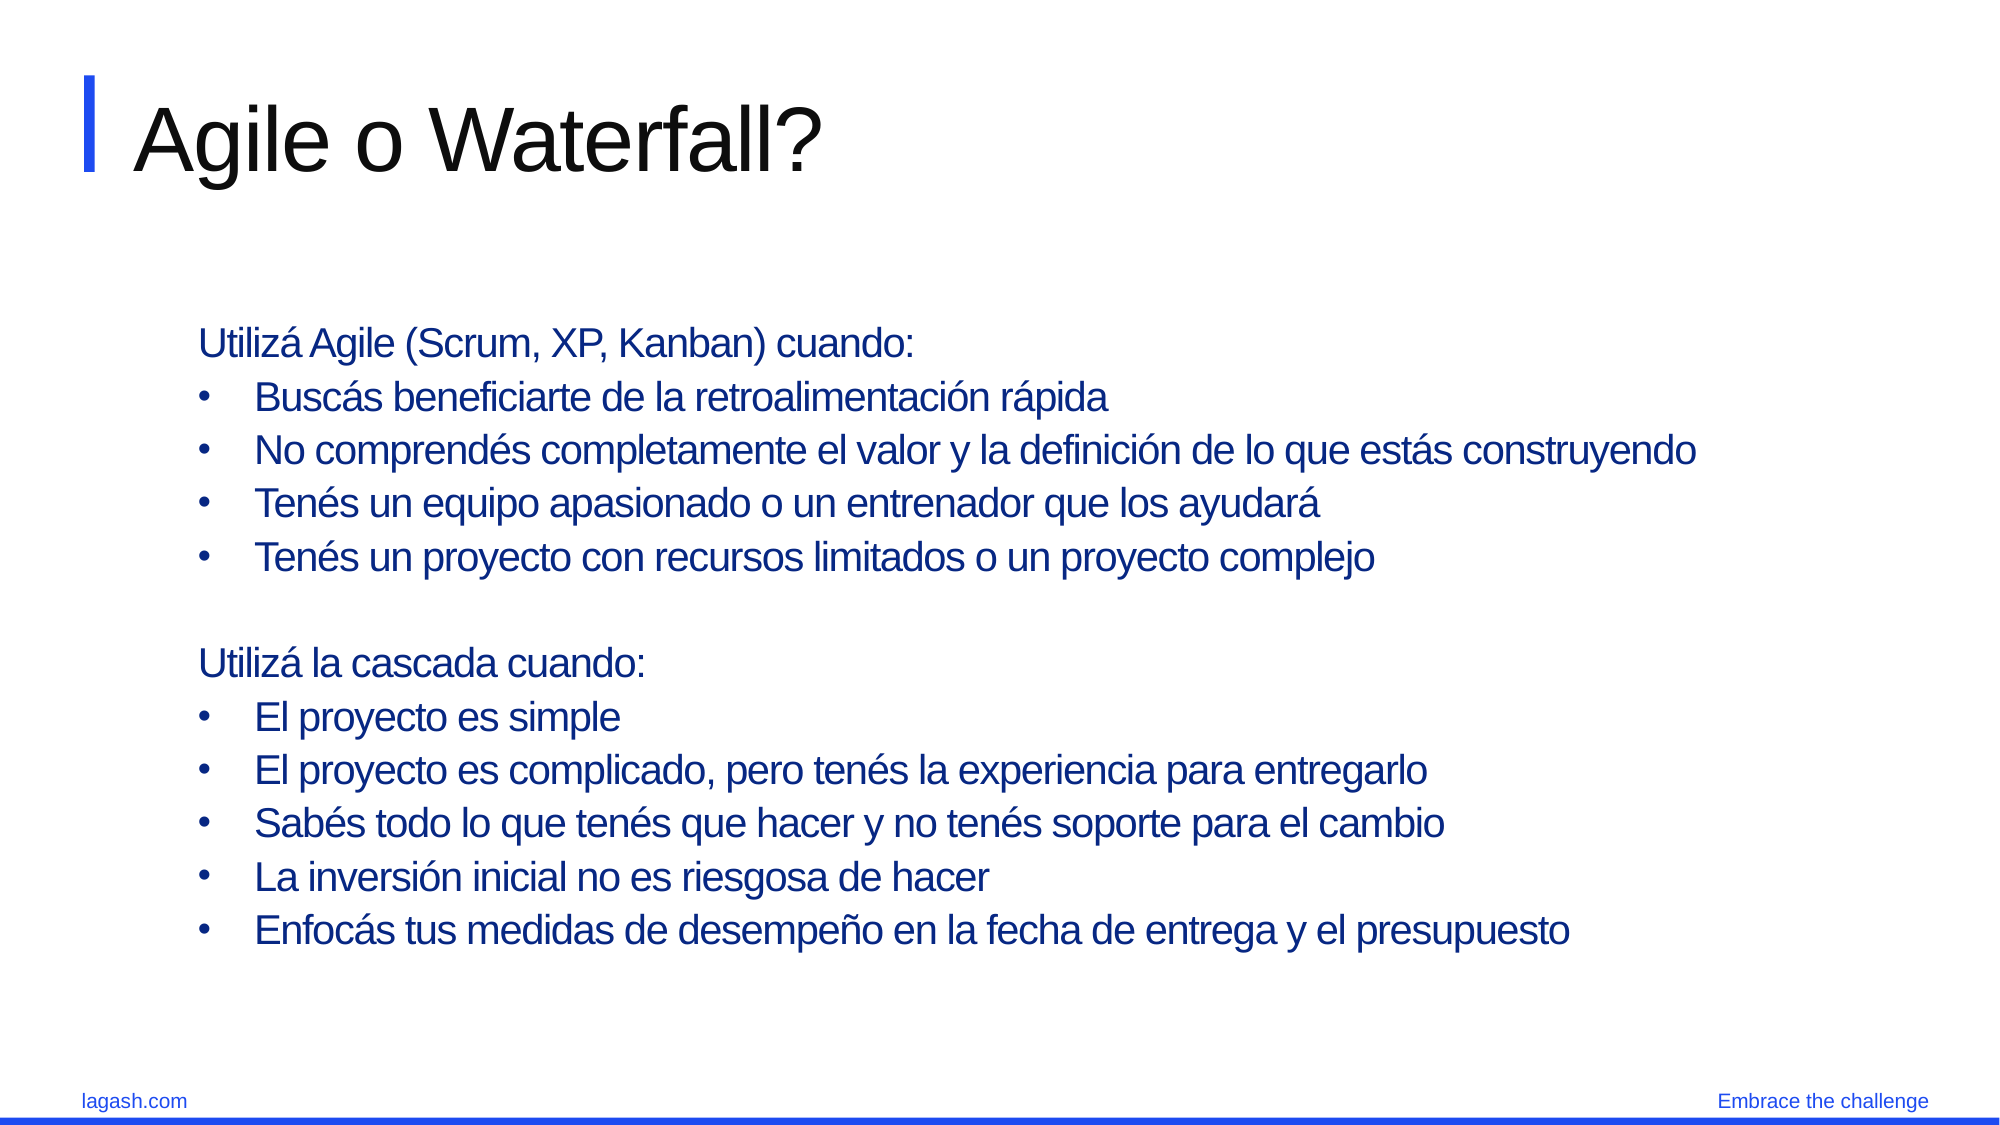

Agile o Waterfall?
Utilizá Agile (Scrum, XP, Kanban) cuando:
Buscás beneficiarte de la retroalimentación rápida
No comprendés completamente el valor y la definición de lo que estás construyendo
Tenés un equipo apasionado o un entrenador que los ayudará
Tenés un proyecto con recursos limitados o un proyecto complejo

Utilizá la cascada cuando:
El proyecto es simple
El proyecto es complicado, pero tenés la experiencia para entregarlo
Sabés todo lo que tenés que hacer y no tenés soporte para el cambio
La inversión inicial no es riesgosa de hacer
Enfocás tus medidas de desempeño en la fecha de entrega y el presupuesto